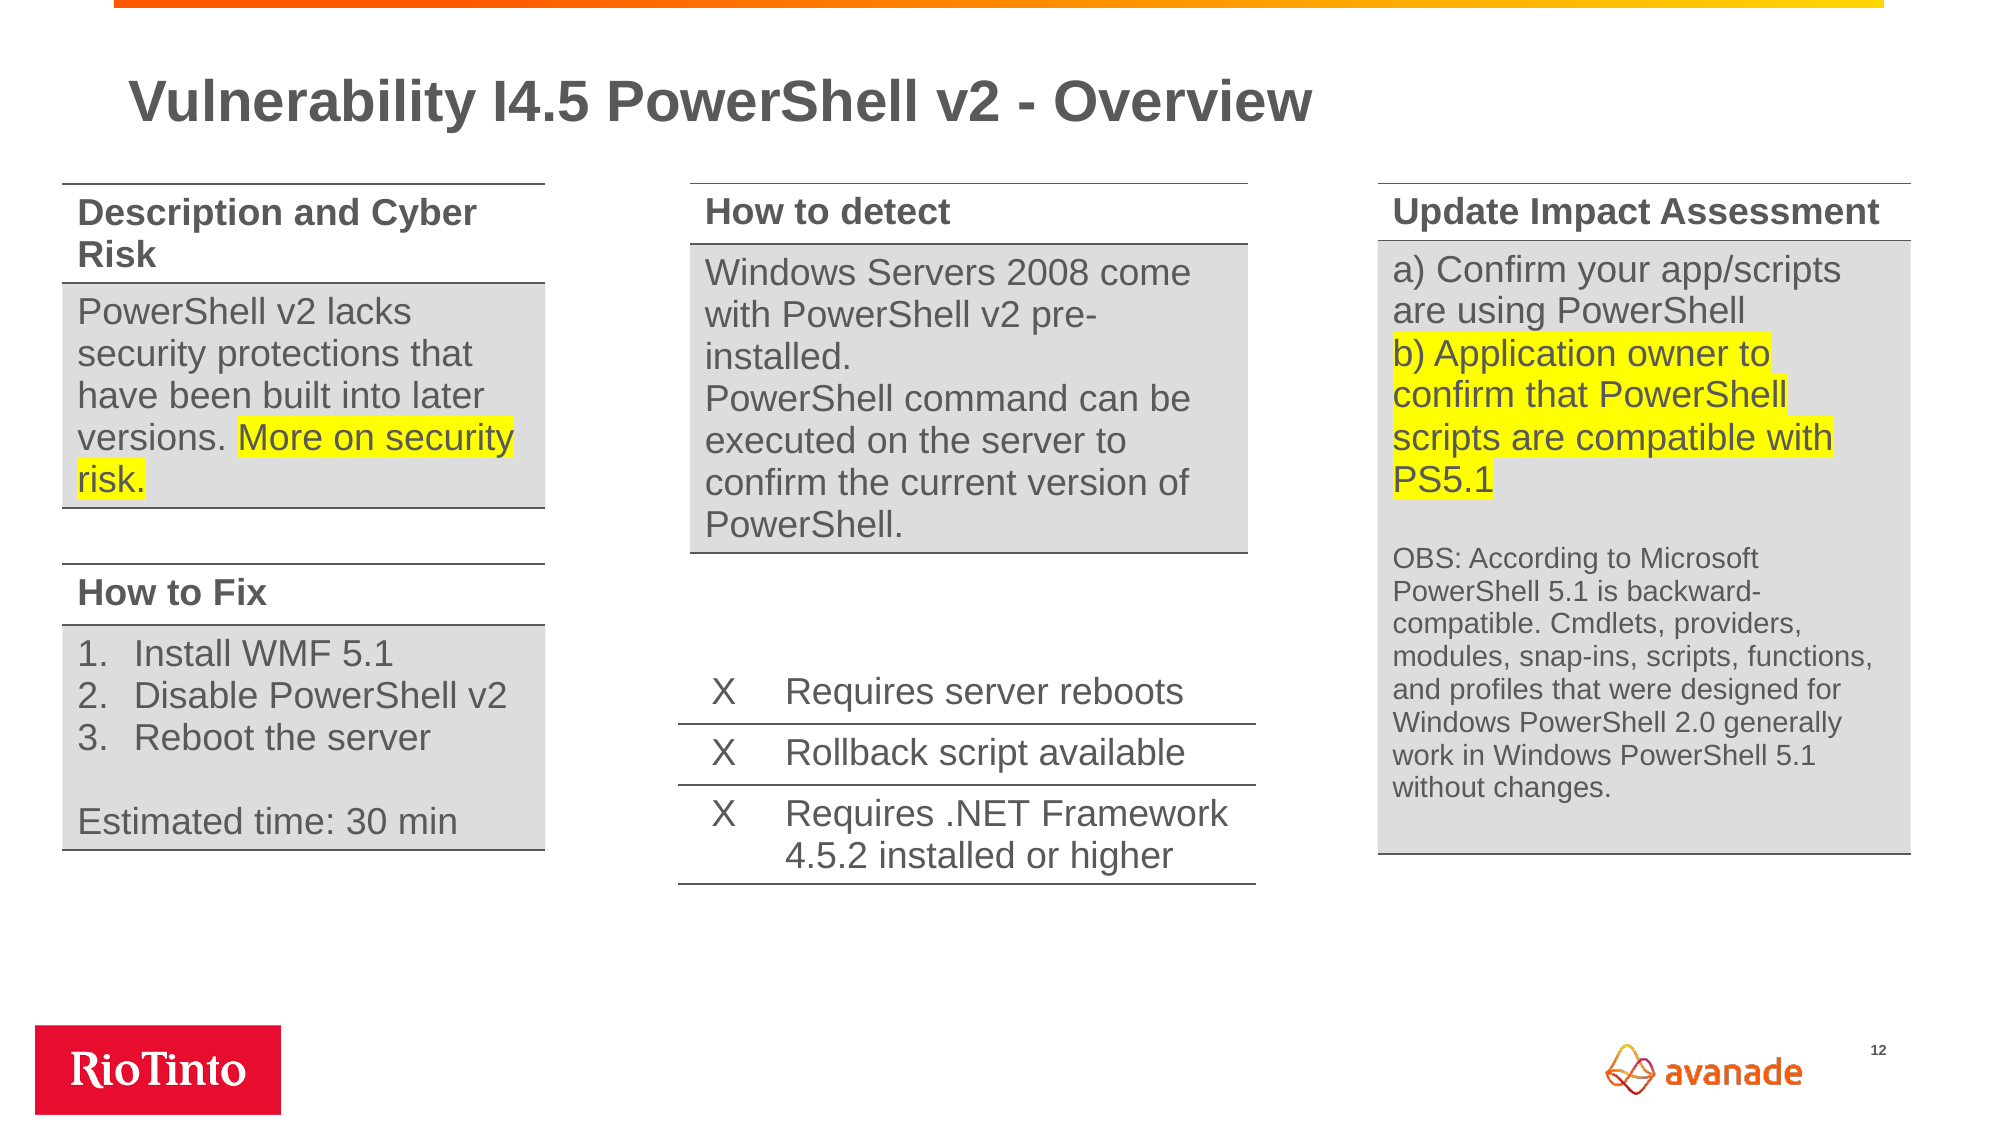

# Vulnerability I4.5 PowerShell v2 - Overview
| How to detect |
| --- |
| Windows Servers 2008 come with PowerShell v2 pre- installed. PowerShell command can be executed on the server to confirm the current version of PowerShell. |
| Update Impact Assessment |
| --- |
| a) Confirm your app/scripts are using PowerShell b) Application owner to confirm that PowerShell scripts are compatible with PS5.1 OBS: According to Microsoft PowerShell 5.1 is backward-compatible. Cmdlets, providers, modules, snap-ins, scripts, functions, and profiles that were designed for Windows PowerShell 2.0 generally work in Windows PowerShell 5.1 without changes. |
| Description and Cyber Risk |
| --- |
| PowerShell v2 lacks security protections that have been built into later versions. More on security risk. |
| How to Fix |
| --- |
| Install WMF 5.1 Disable PowerShell v2 Reboot the server Estimated time: 30 min |
| X | Requires server reboots |
| --- | --- |
| X | Rollback script available |
| X | Requires .NET Framework 4.5.2 installed or higher |
12